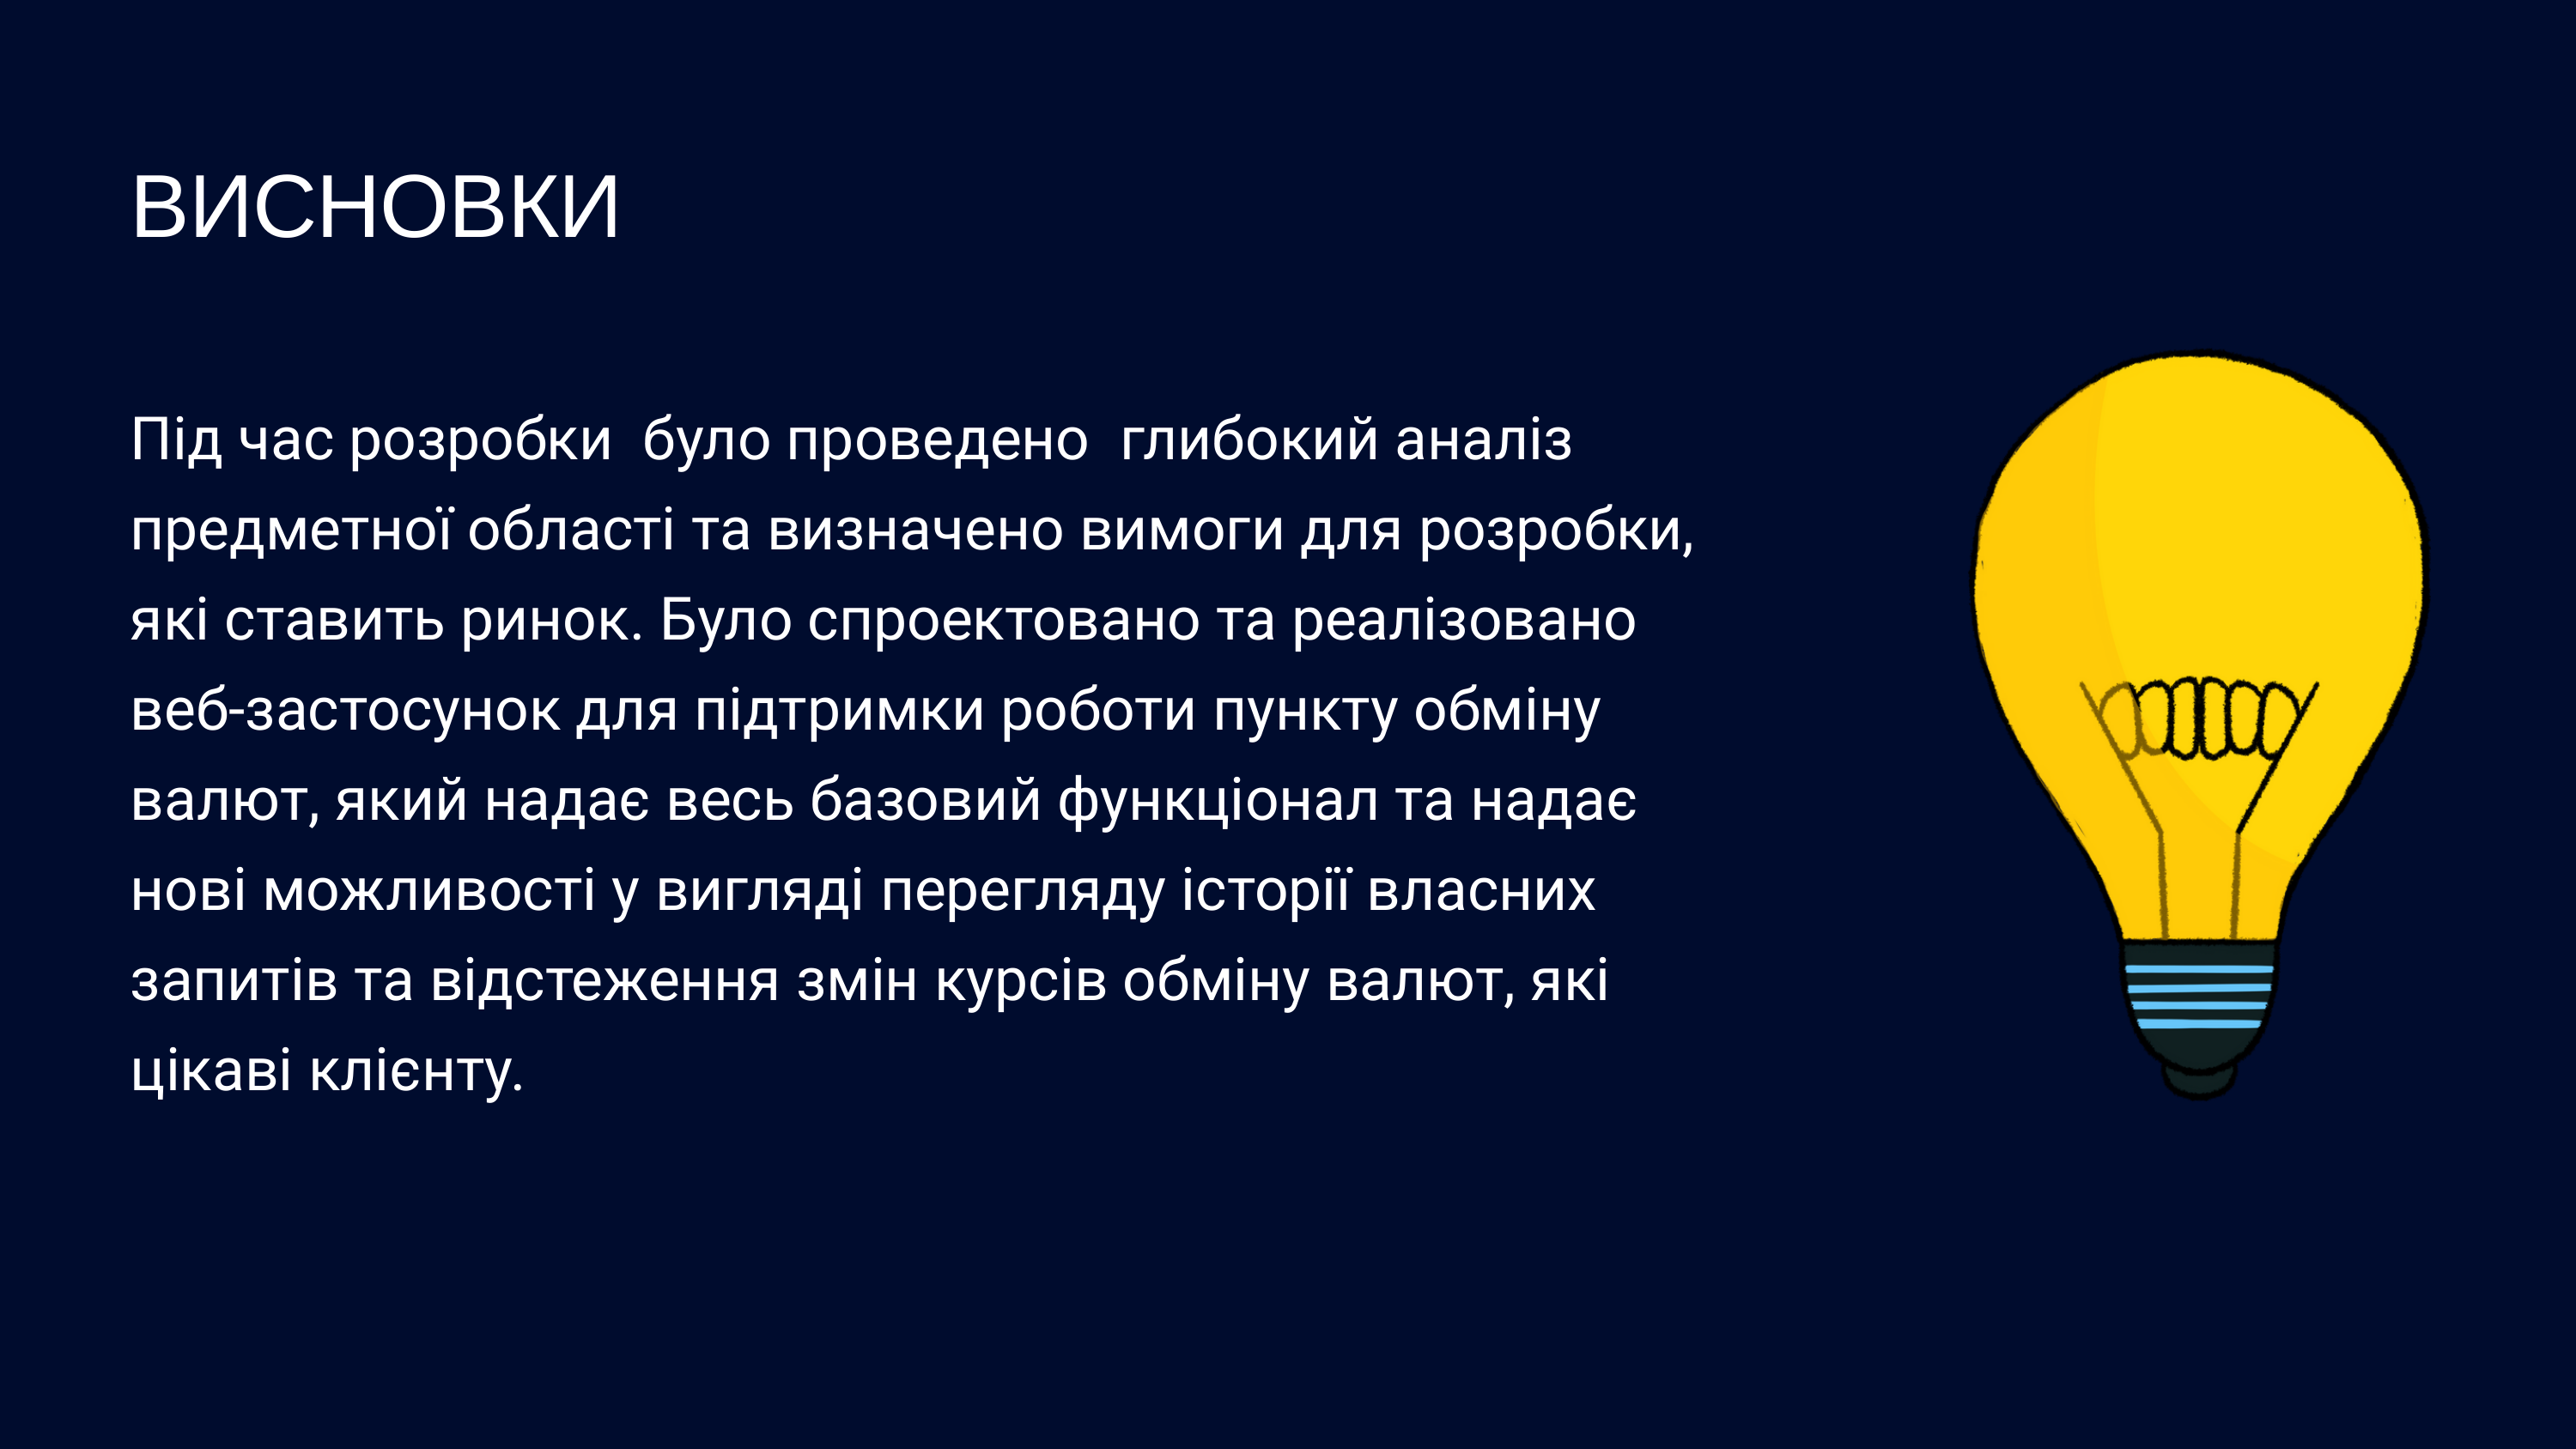

ВИСНОВКИ

Під час розробки  було проведено  глибокий аналіз предметної області та визначено вимоги для розробки, які ставить ринок. Було спроектовано та реалізовано веб-застосунок для підтримки роботи пункту обміну валют, який надає весь базовий функціонал та надає нові можливості у вигляді перегляду історії власних запитів та відстеження змін курсів обміну валют, які цікаві клієнту.